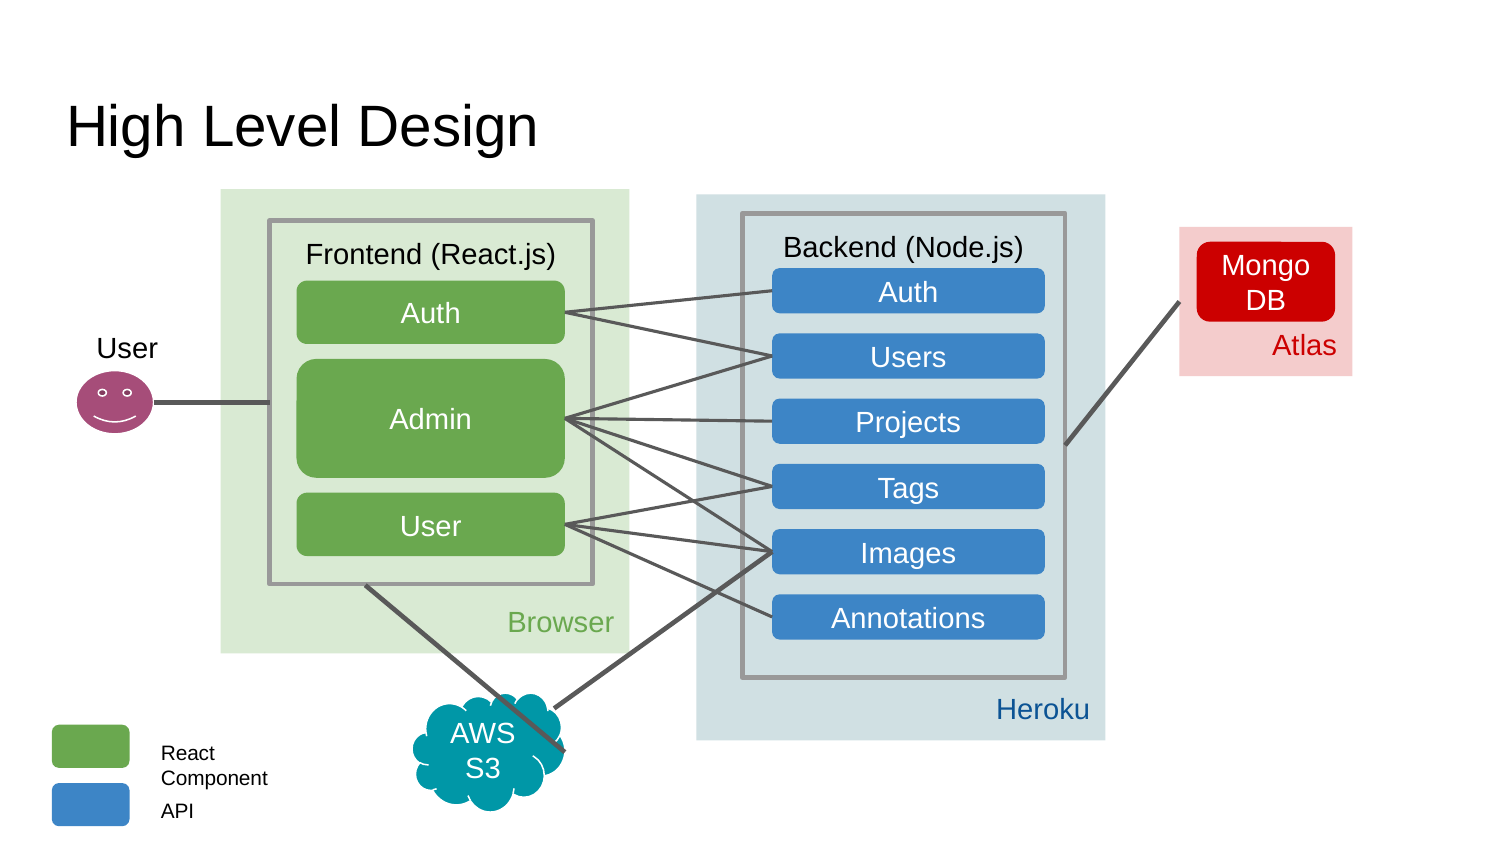

# High Level Design
Browser
Heroku
Backend (Node.js)
Frontend (React.js)
Atlas
MongoDB
Auth
Auth
User
Users
Admin

Projects
Tags
User
Images
Annotations
AWS S3

React Component
API